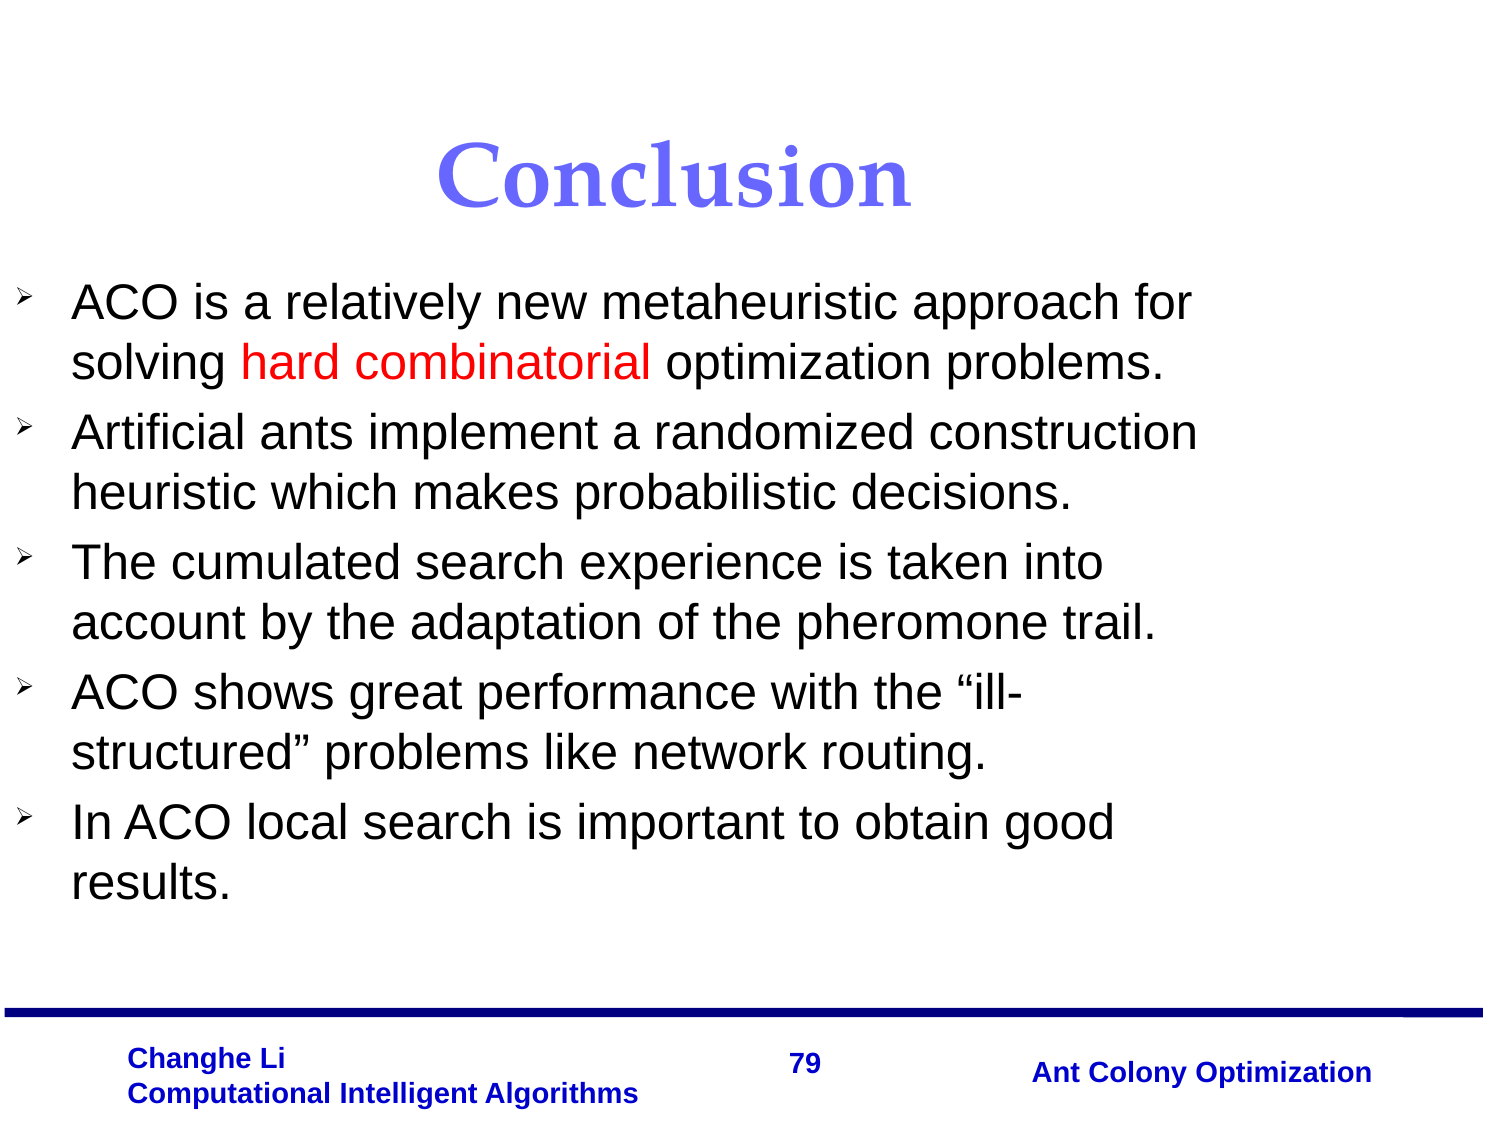

Conclusion
ACO is a relatively new metaheuristic approach for solving hard combinatorial optimization problems.
Artificial ants implement a randomized construction heuristic which makes probabilistic decisions.
The cumulated search experience is taken into account by the adaptation of the pheromone trail.
ACO shows great performance with the “ill-structured” problems like network routing.
In ACO local search is important to obtain good results.